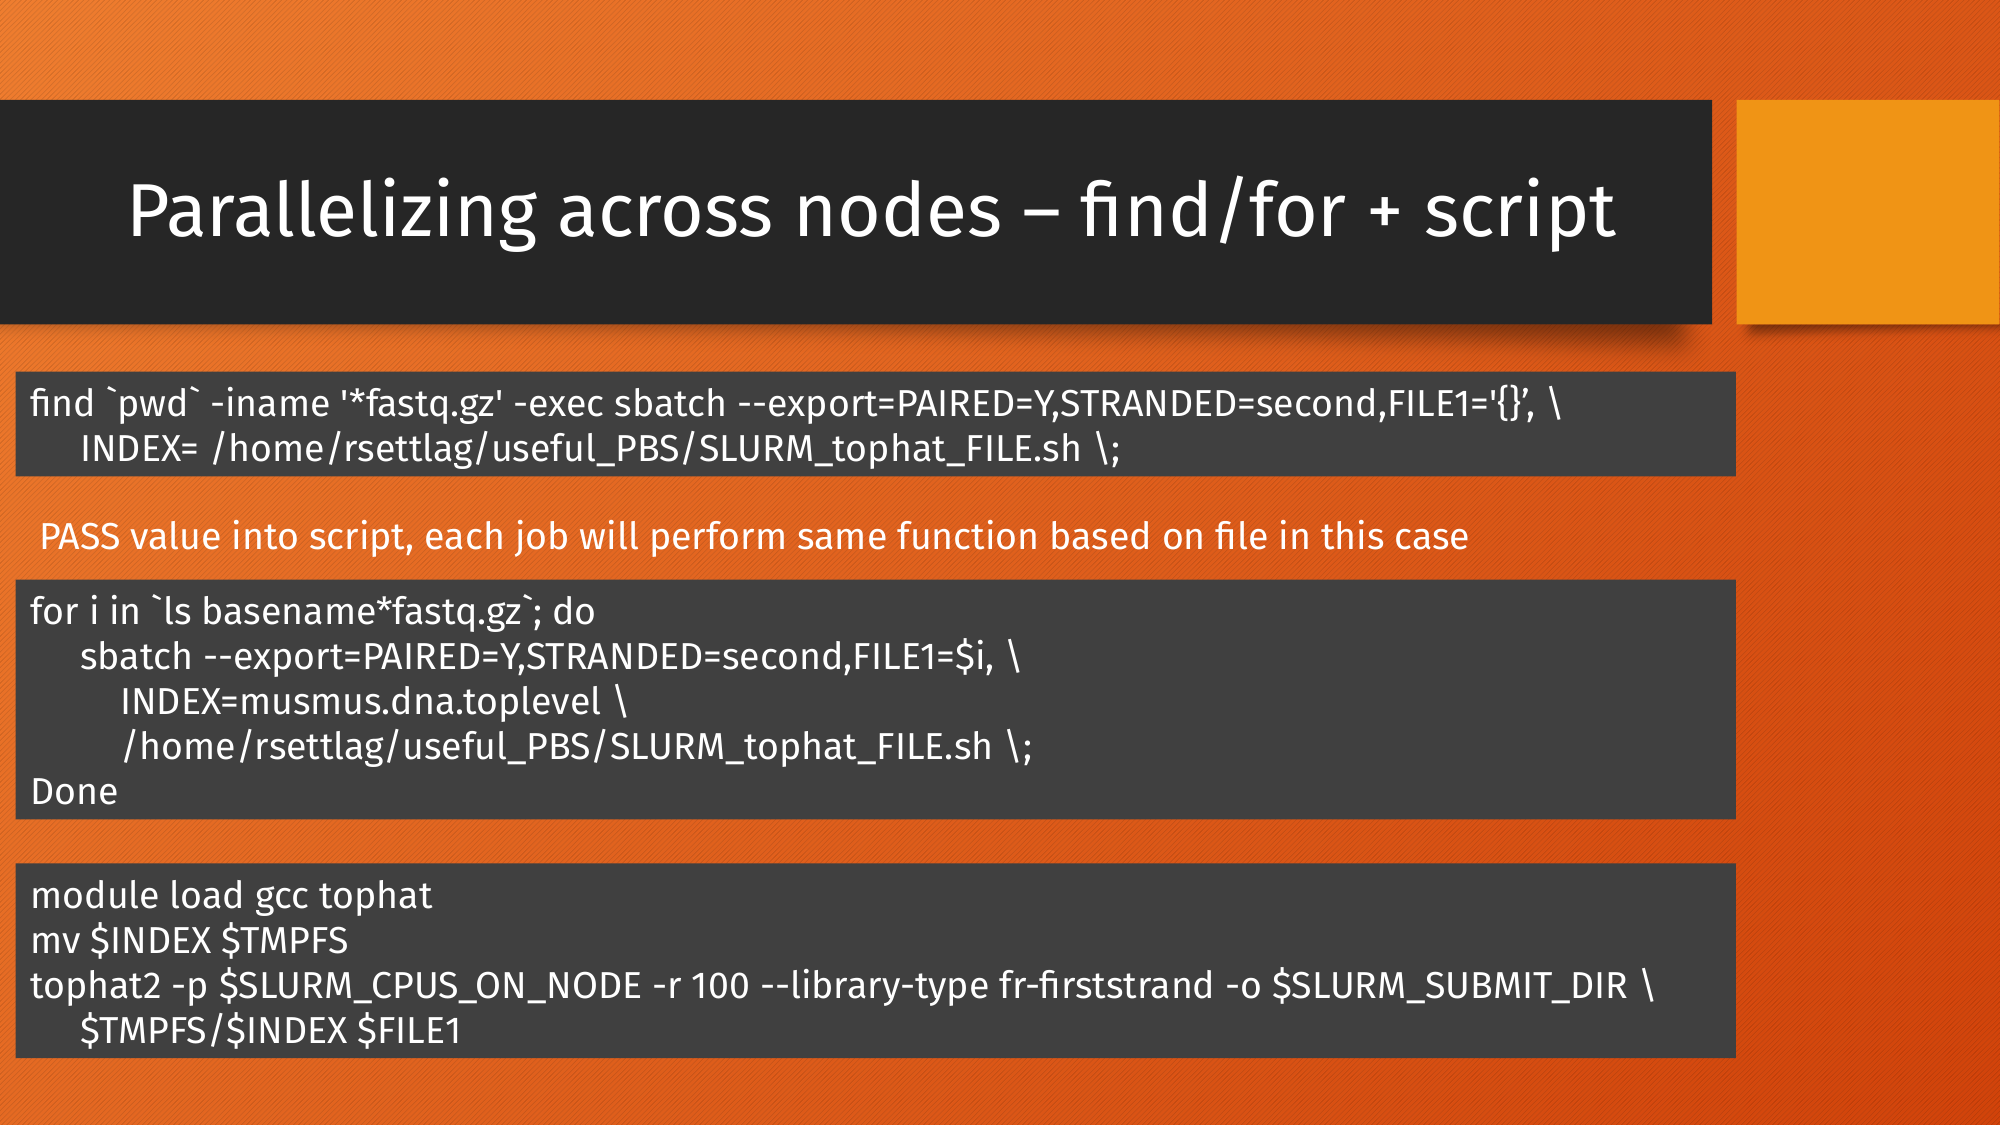

# Parallelizing across nodes – find/for + script
find `pwd` -iname '*fastq.gz' -exec sbatch --export=PAIRED=Y,STRANDED=second,FILE1='{}’, \
     INDEX= /home/rsettlag/useful_PBS/SLURM_tophat_FILE.sh \;
PASS value into script, each job will perform same function based on file in this case
for i in `ls basename*fastq.gz`; do
     sbatch --export=PAIRED=Y,STRANDED=second,FILE1=$i, \
         INDEX=musmus.dna.toplevel \
         /home/rsettlag/useful_PBS/SLURM_tophat_FILE.sh \;
Done
module load gcc tophat
mv $INDEX $TMPFS
tophat2 -p $SLURM_CPUS_ON_NODE -r 100 --library-type fr-firststrand -o $SLURM_SUBMIT_DIR \
     $TMPFS/$INDEX $FILE1